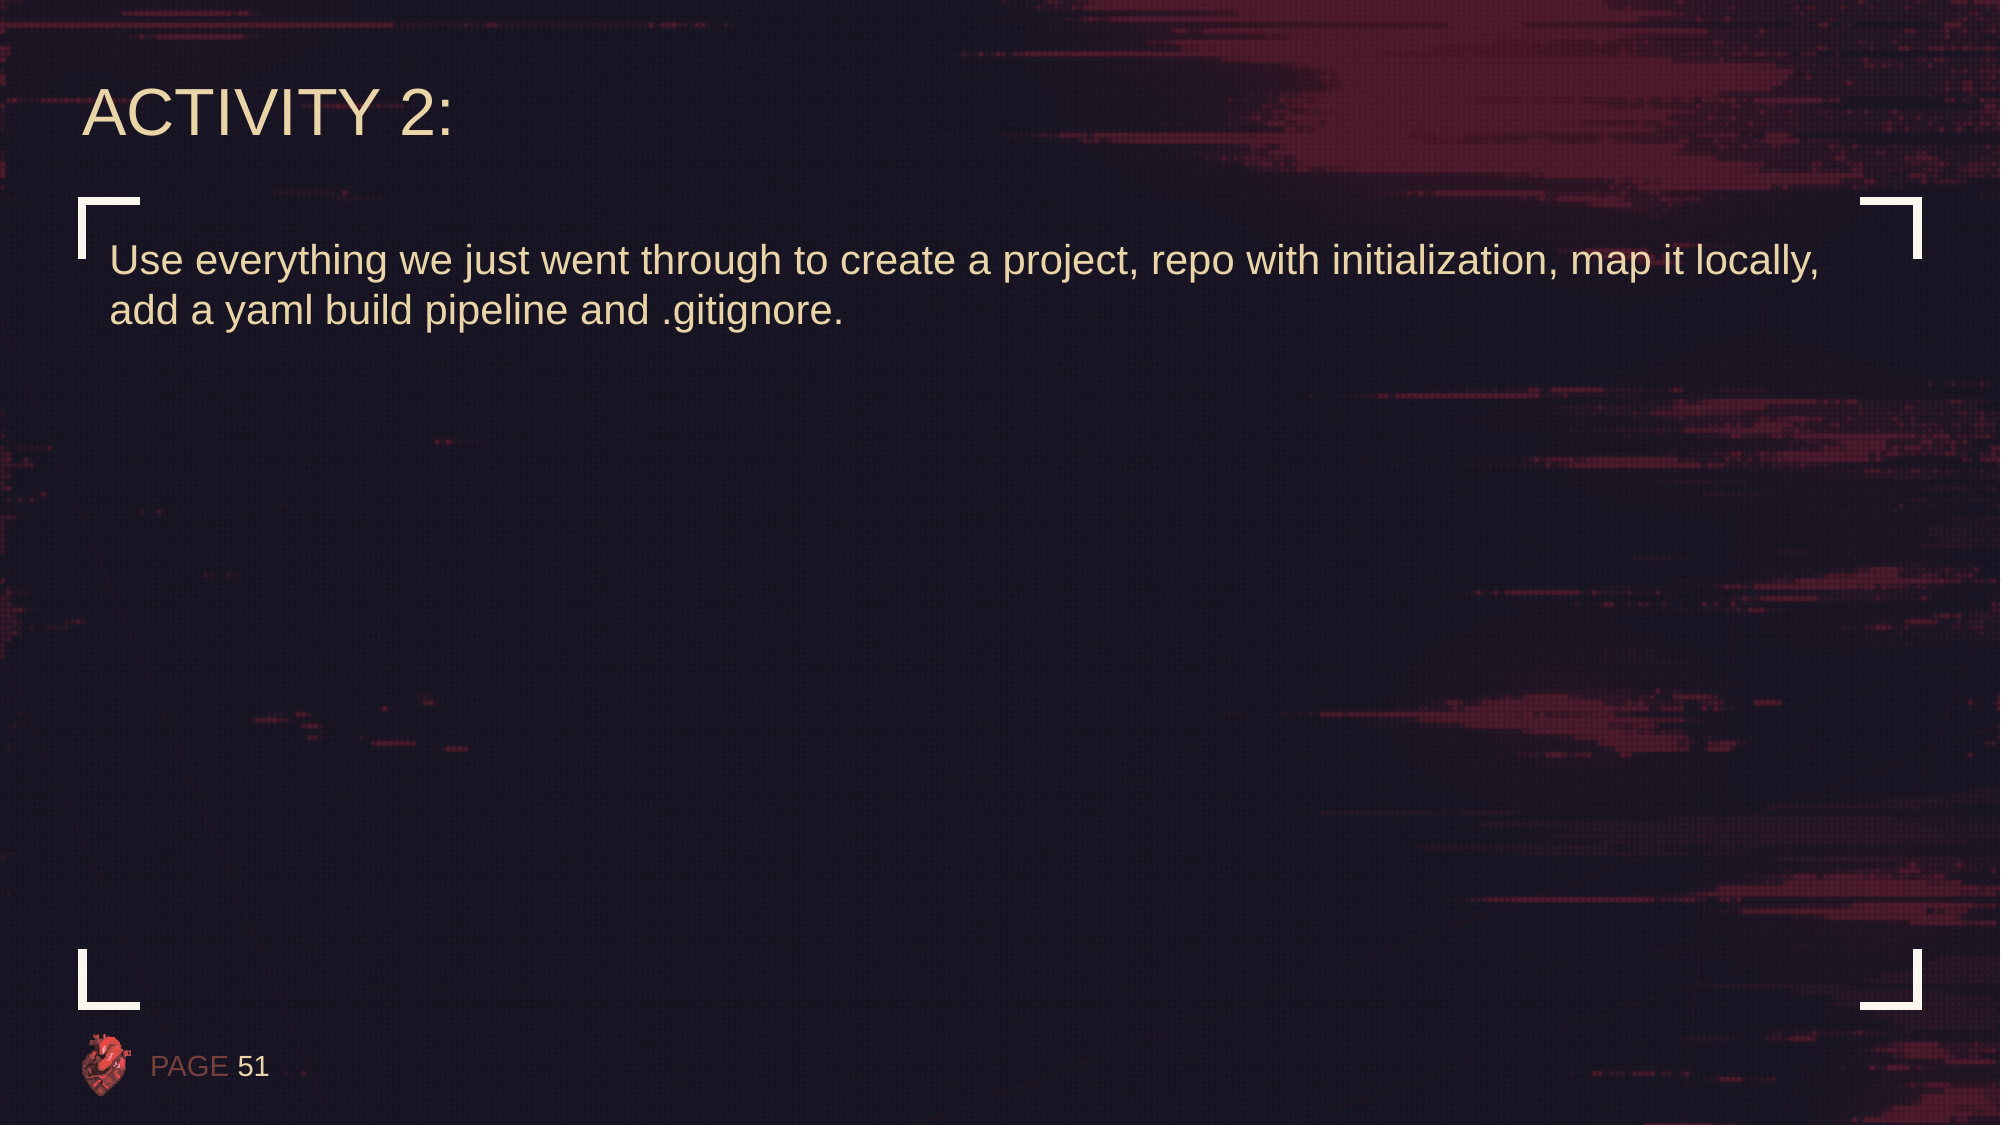

# Activity 2:
Use everything we just went through to create a project, repo with initialization, map it locally, add a yaml build pipeline and .gitignore.
PAGE 51